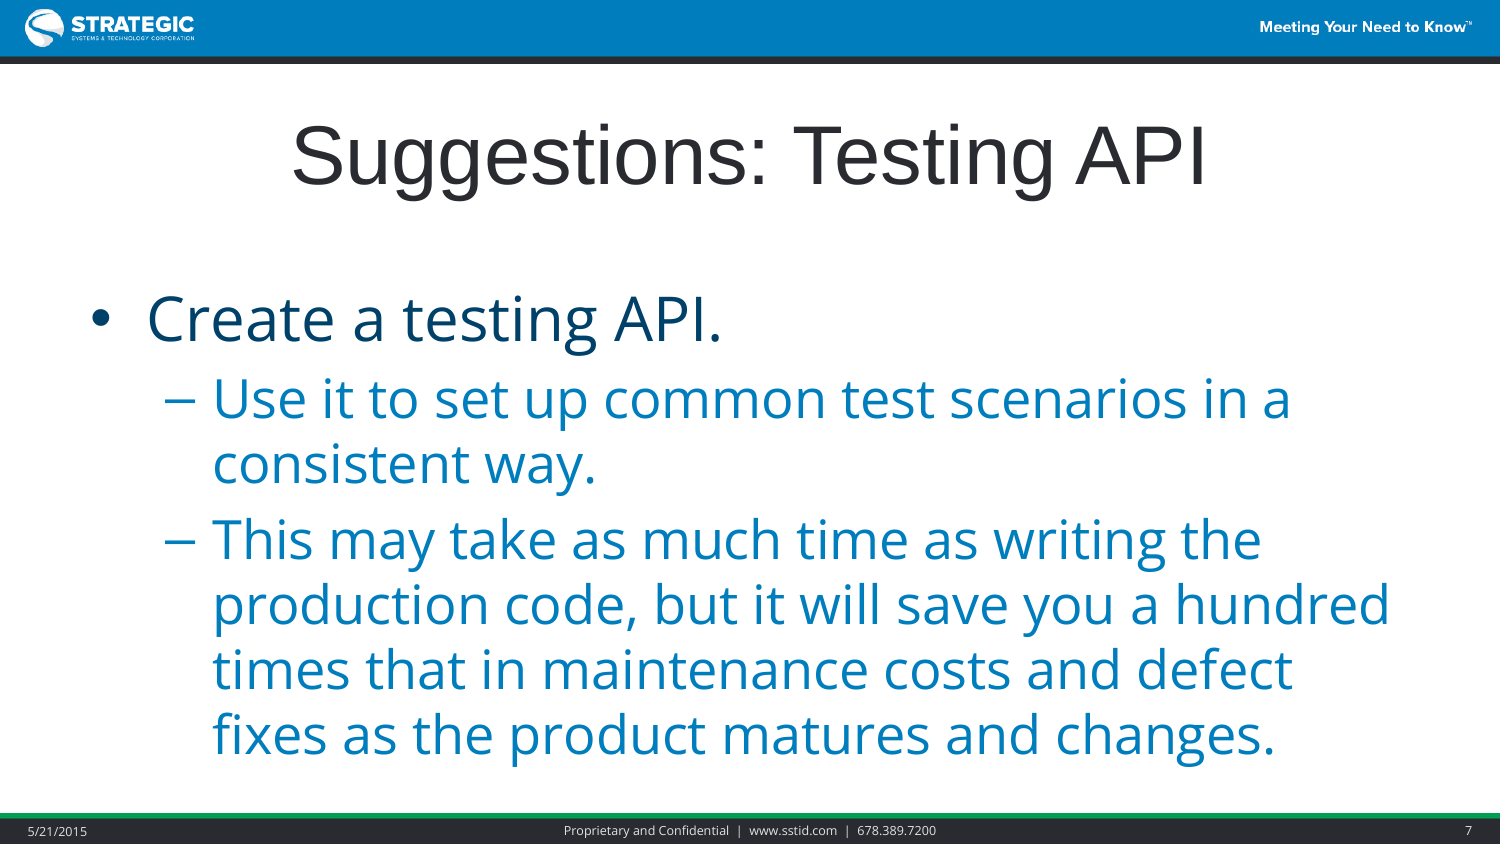

# Suggestions: Testing API
Create a testing API.
Use it to set up common test scenarios in a consistent way.
This may take as much time as writing the production code, but it will save you a hundred times that in maintenance costs and defect fixes as the product matures and changes.

5/21/2015
Proprietary and Confidential  |  www.sstid.com  |  678.389.7200
7